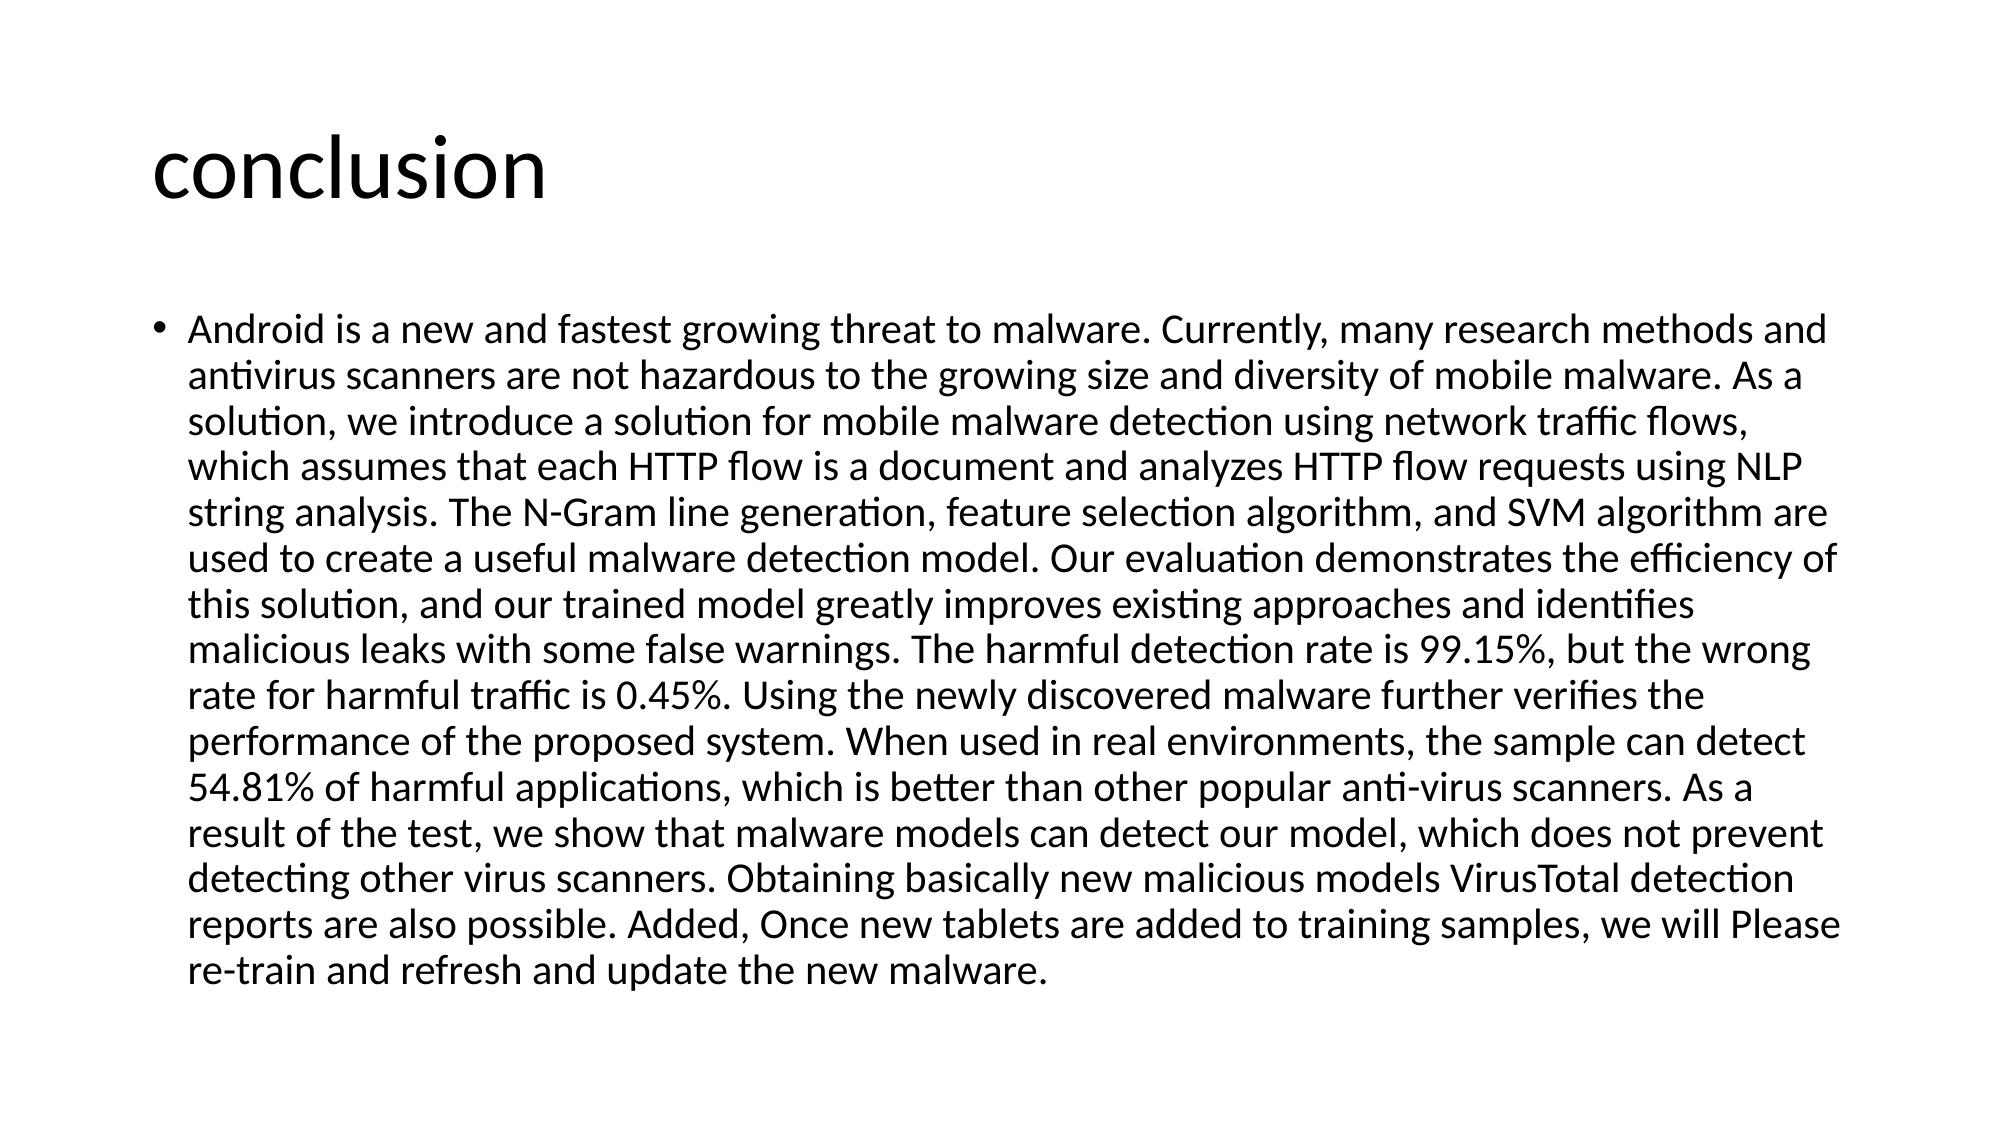

# conclusion
Android is a new and fastest growing threat to malware. Currently, many research methods and antivirus scanners are not hazardous to the growing size and diversity of mobile malware. As a solution, we introduce a solution for mobile malware detection using network traffic flows, which assumes that each HTTP flow is a document and analyzes HTTP flow requests using NLP string analysis. The N-Gram line generation, feature selection algorithm, and SVM algorithm are used to create a useful malware detection model. Our evaluation demonstrates the efficiency of this solution, and our trained model greatly improves existing approaches and identifies malicious leaks with some false warnings. The harmful detection rate is 99.15%, but the wrong rate for harmful traffic is 0.45%. Using the newly discovered malware further verifies the performance of the proposed system. When used in real environments, the sample can detect 54.81% of harmful applications, which is better than other popular anti-virus scanners. As a result of the test, we show that malware models can detect our model, which does not prevent detecting other virus scanners. Obtaining basically new malicious models VirusTotal detection reports are also possible. Added, Once new tablets are added to training samples, we will Please re-train and refresh and update the new malware.